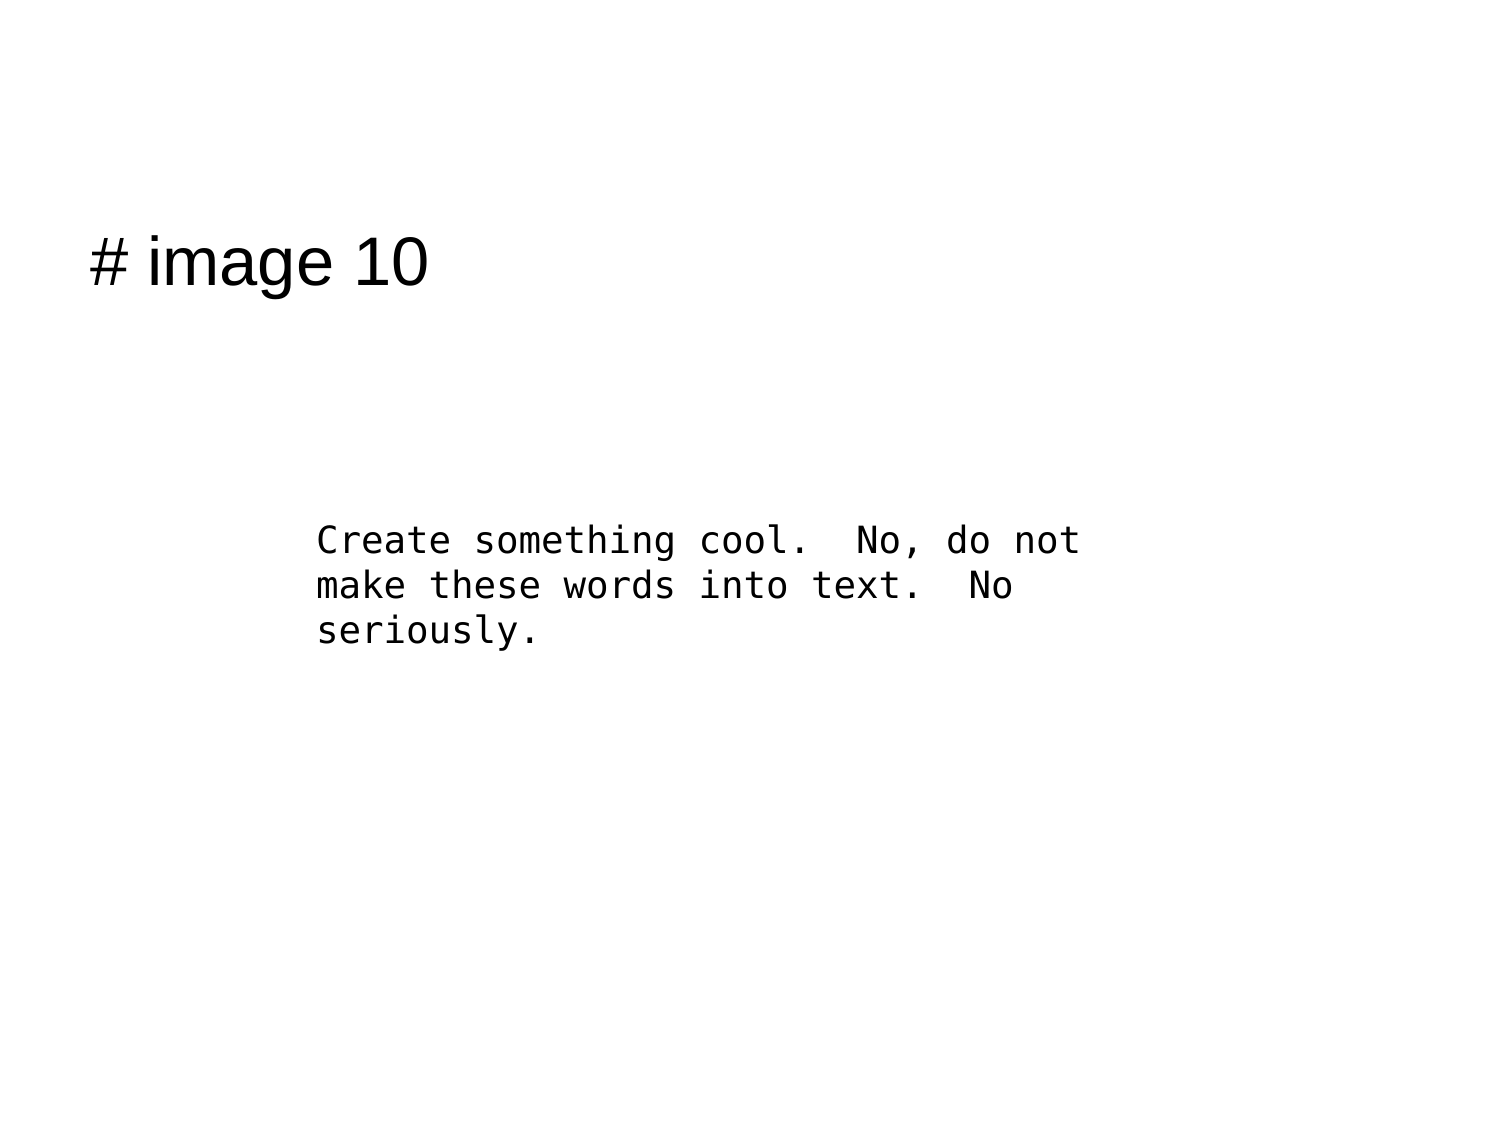

# # image 10
Create something cool.  No, do not make these words into text.  No seriously.